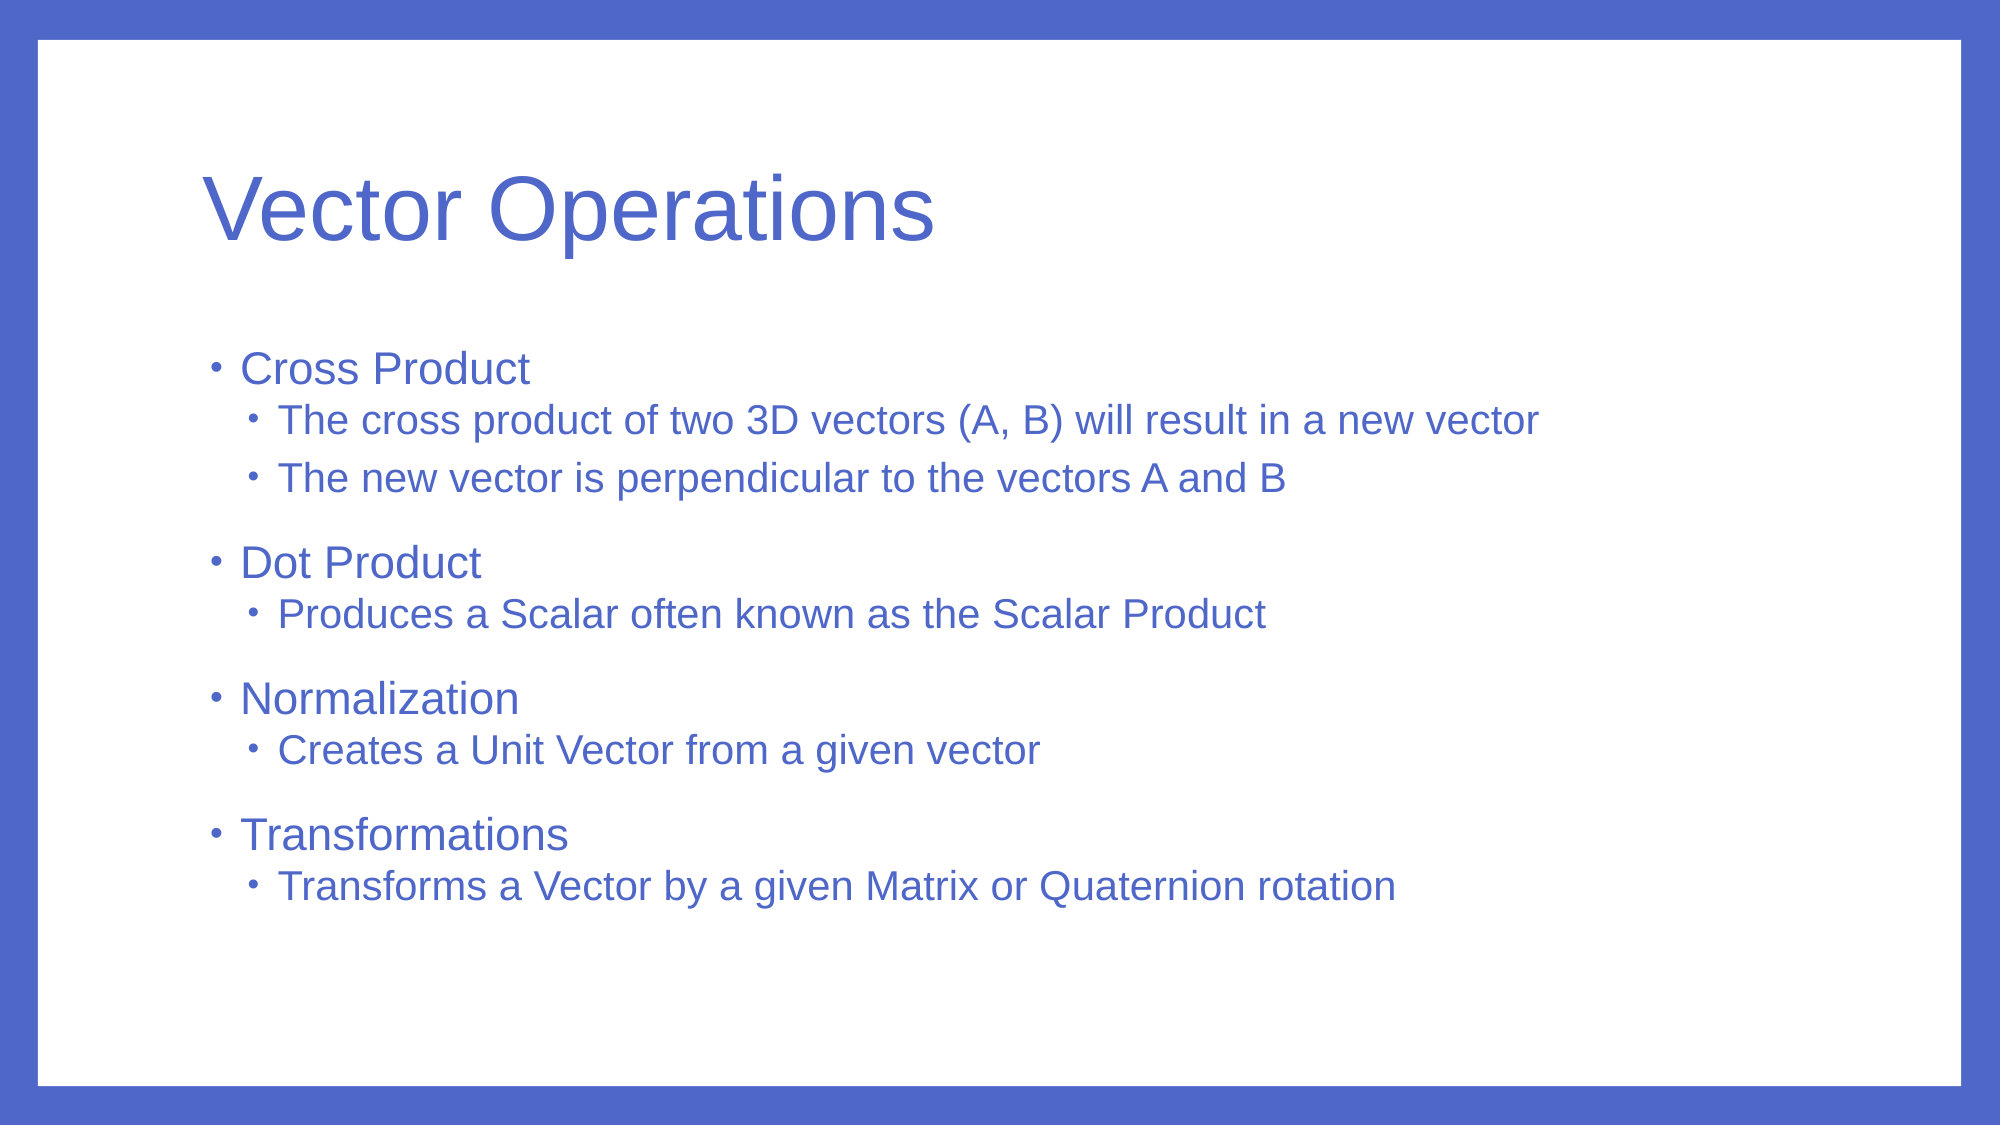

# Vector Operations
Cross Product
The cross product of two 3D vectors (A, B) will result in a new vector
The new vector is perpendicular to the vectors A and B
Dot Product
Produces a Scalar often known as the Scalar Product
Normalization
Creates a Unit Vector from a given vector
Transformations
Transforms a Vector by a given Matrix or Quaternion rotation